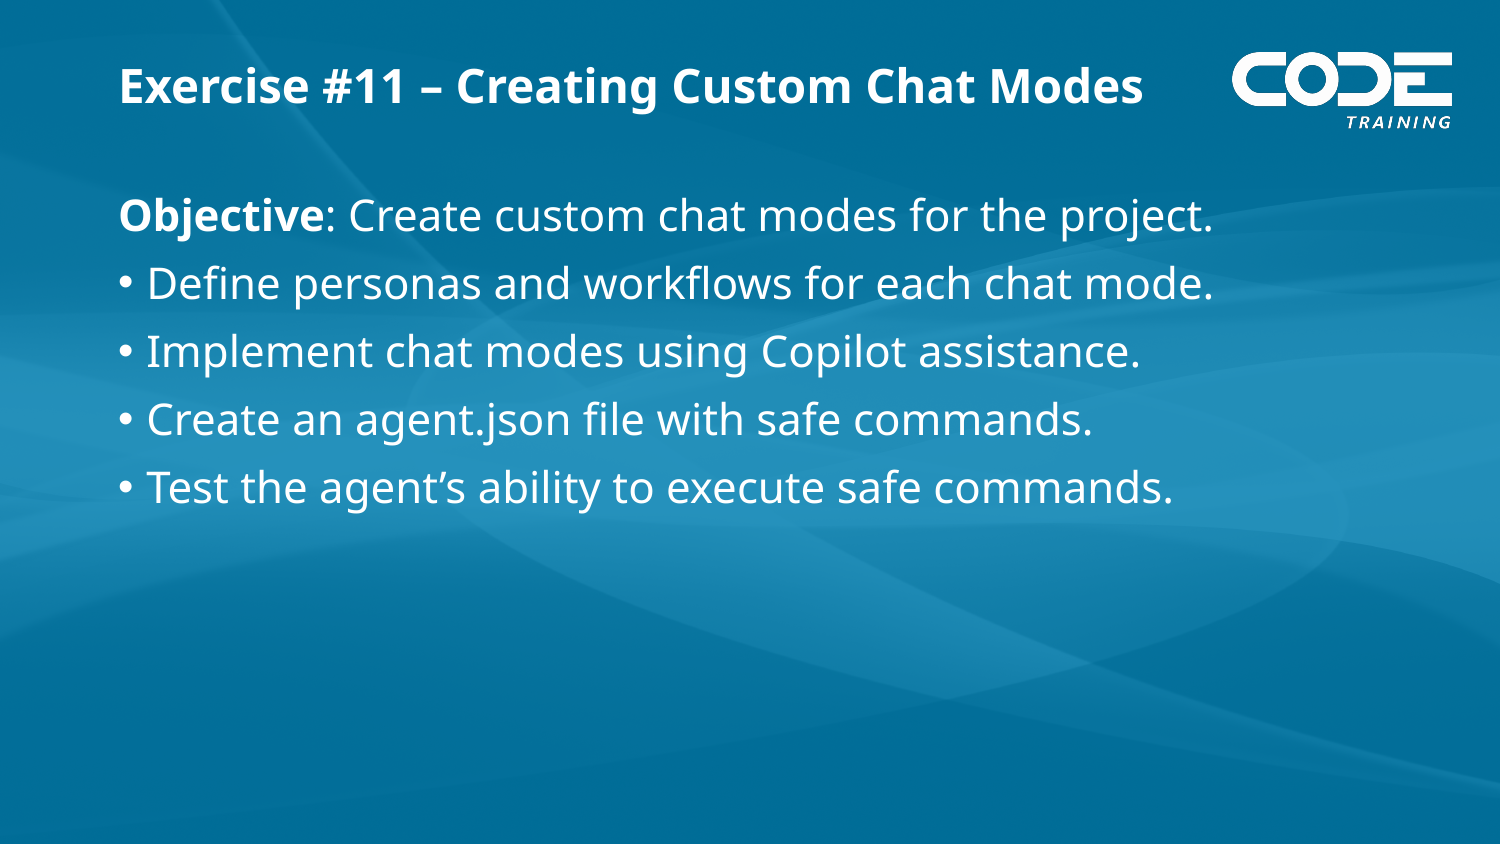

# Exercise #11 – Creating Custom Chat Modes
Objective: Create custom chat modes for the project.
Define personas and workflows for each chat mode.
Implement chat modes using Copilot assistance.
Create an agent.json file with safe commands.
Test the agent’s ability to execute safe commands.